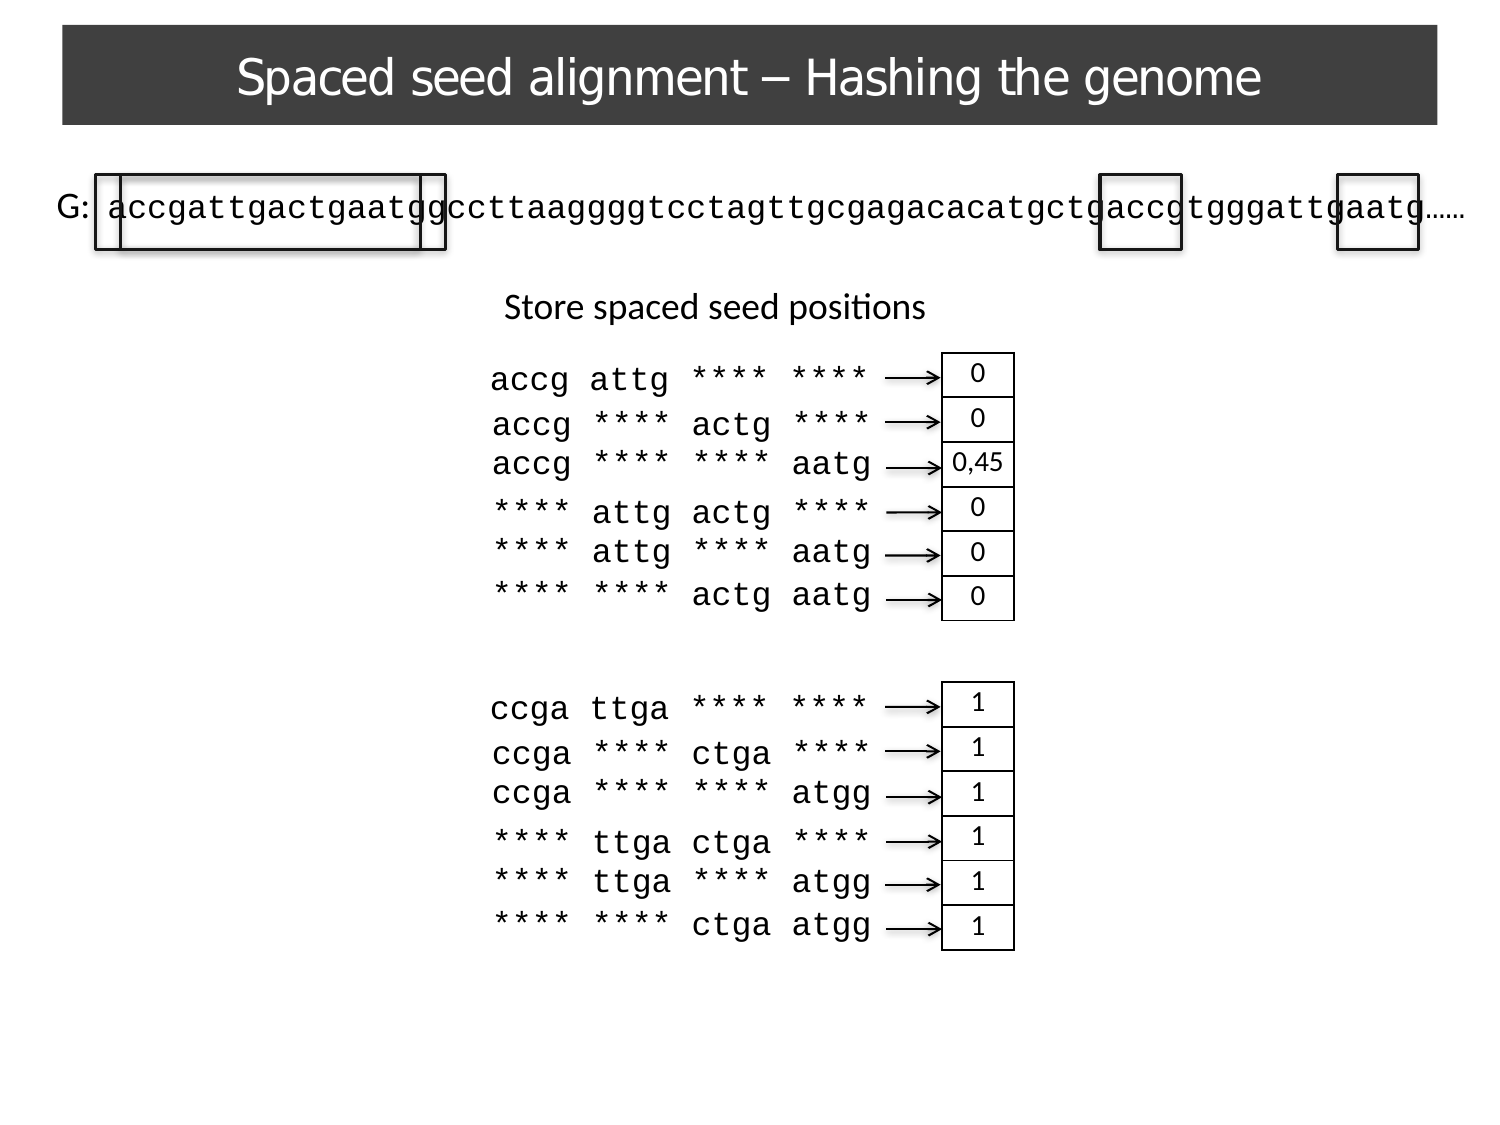

# Spaced seed alignment – Hashing the genome
G:  accgattgactgaatggccttaaggggtcctagttgcgagacacatgctgaccgtgggattgaatg……

Store spaced seed positions
accg attg **** ****
| 0 |
| --- |
| 0 |
| 0,45 |
| 0 |
| 0 |
| 0 |
accg **** actg ****
accg **** **** aatg
**** attg actg ****
**** attg **** aatg
**** **** actg aatg
ccga ttga **** ****
ccga **** ctga ****
ccga **** **** atgg
**** ttga ctga ****
**** ttga **** atgg
**** **** ctga atgg
| 1 |
| --- |
| 1 |
| 1 |
| 1 |
| 1 |
| 1 |